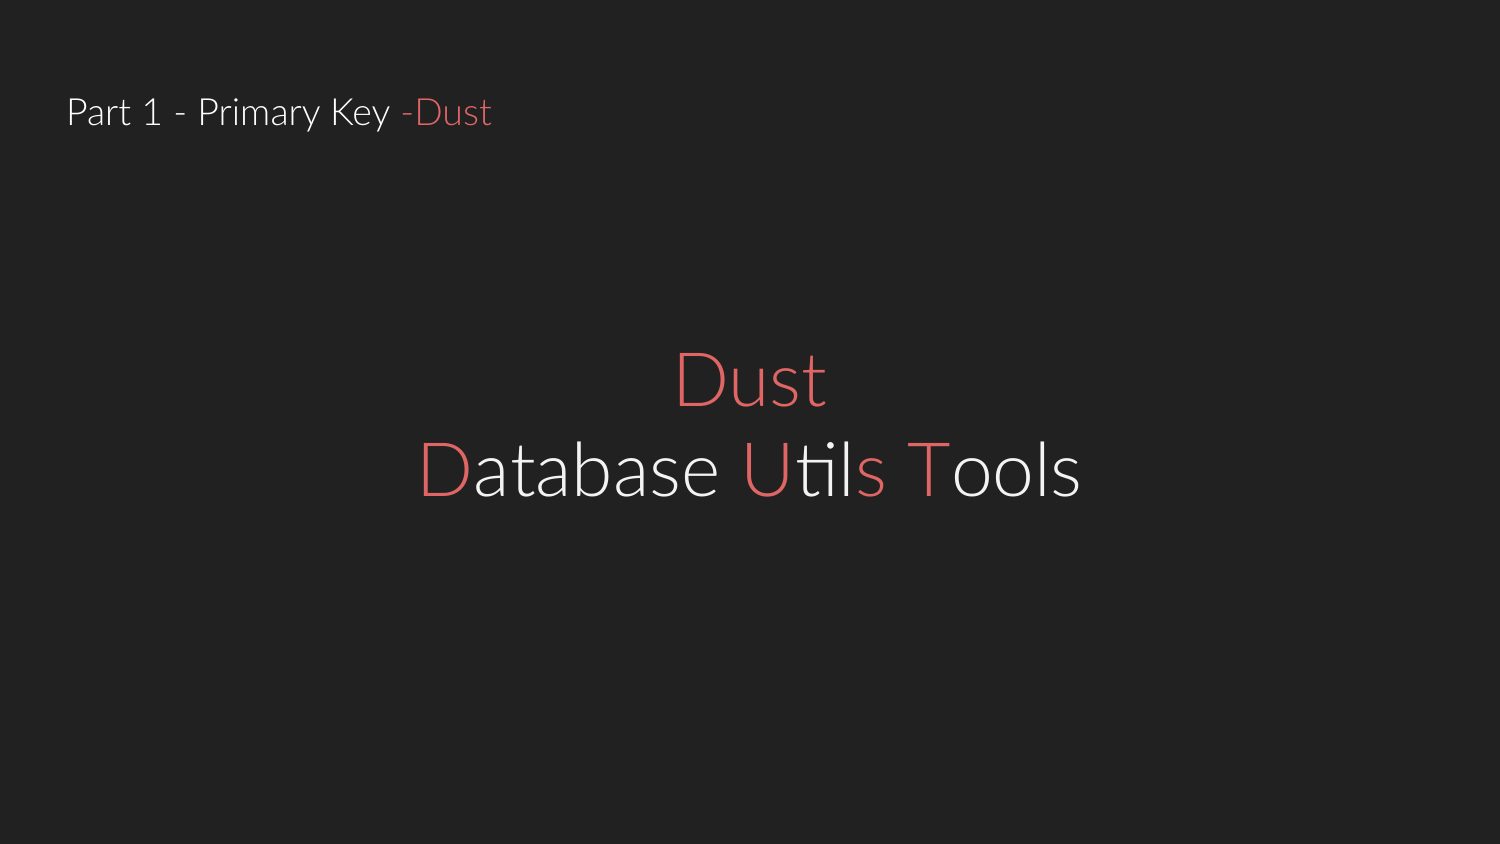

# Part 1 - Primary Key -Dust
Dust
Database Utils Tools